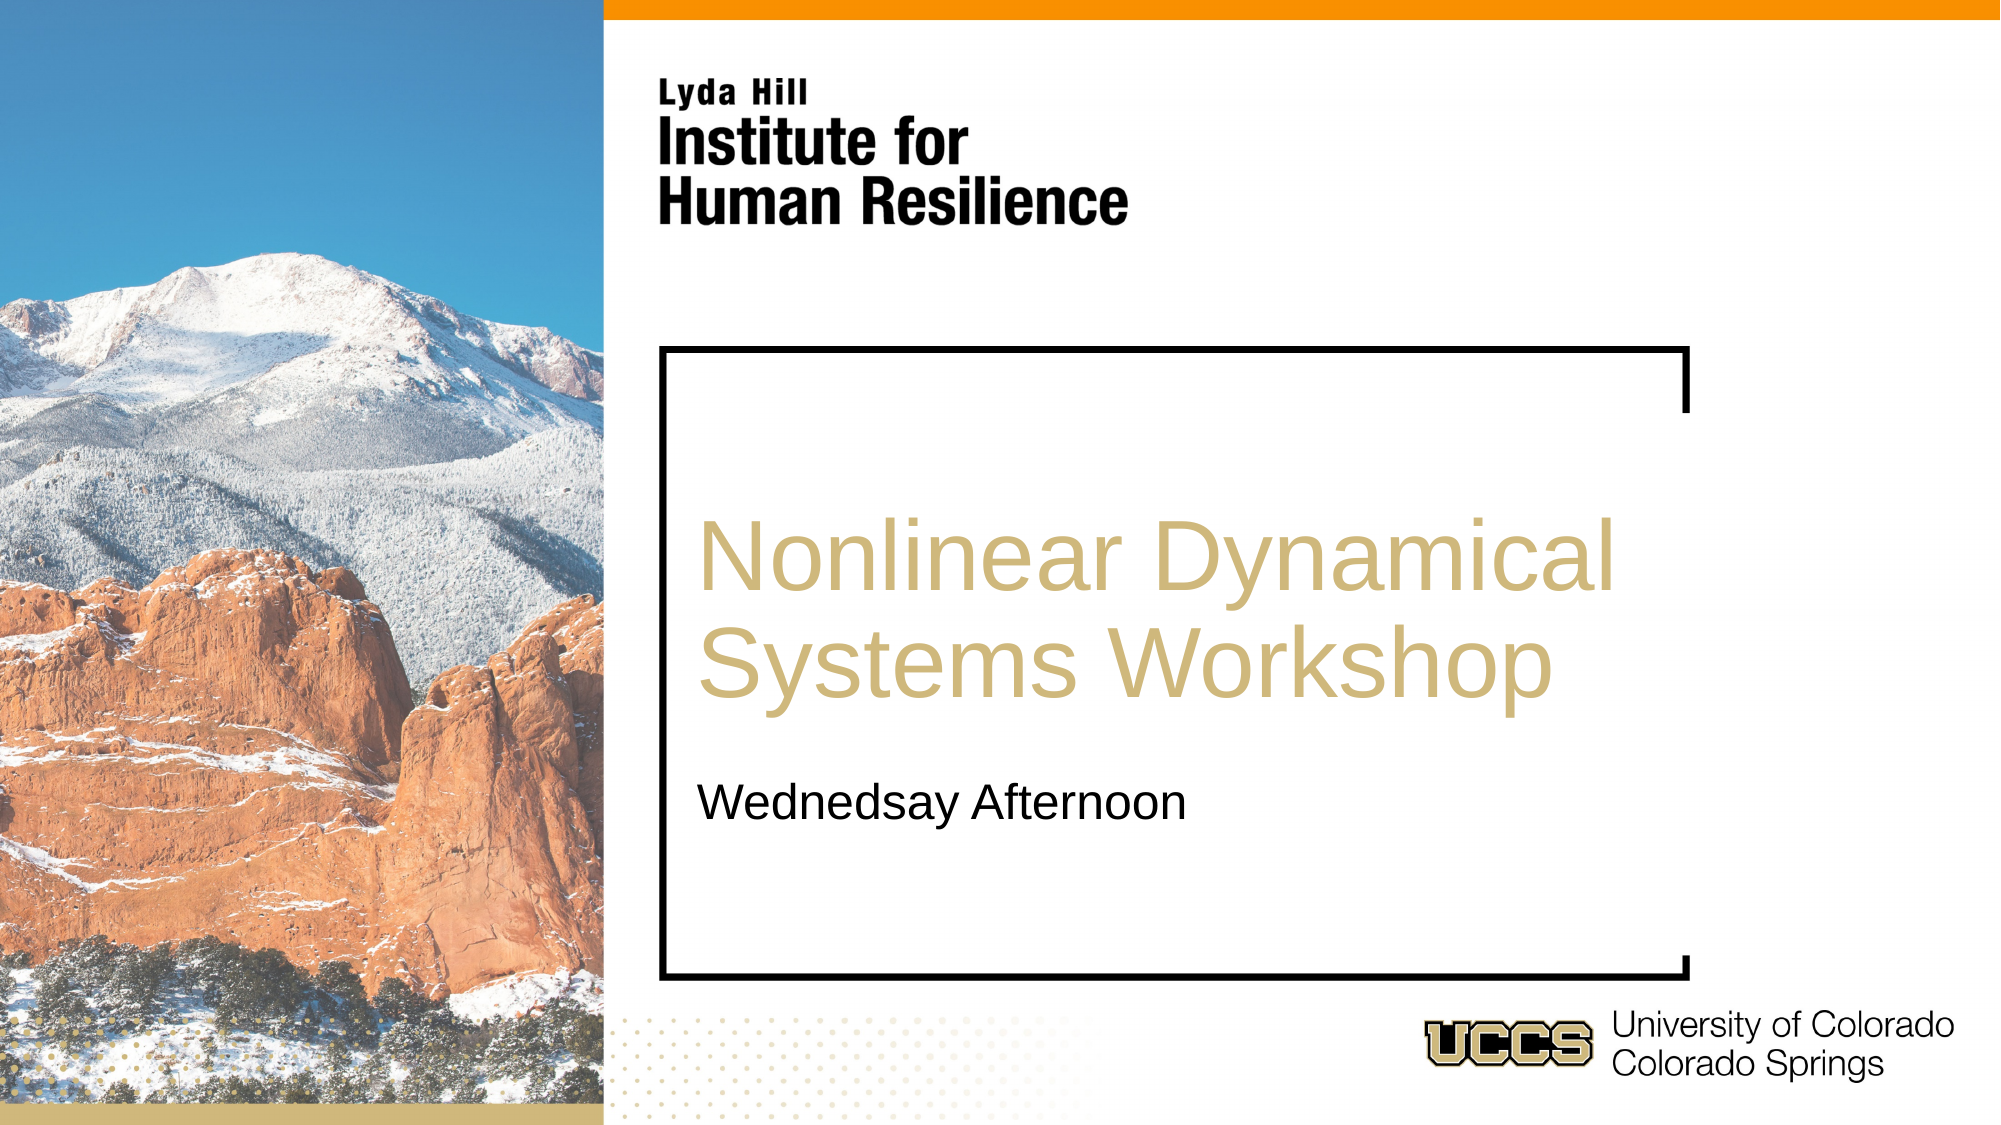

# Nonlinear Dynamical Systems Workshop
Wednedsay Afternoon